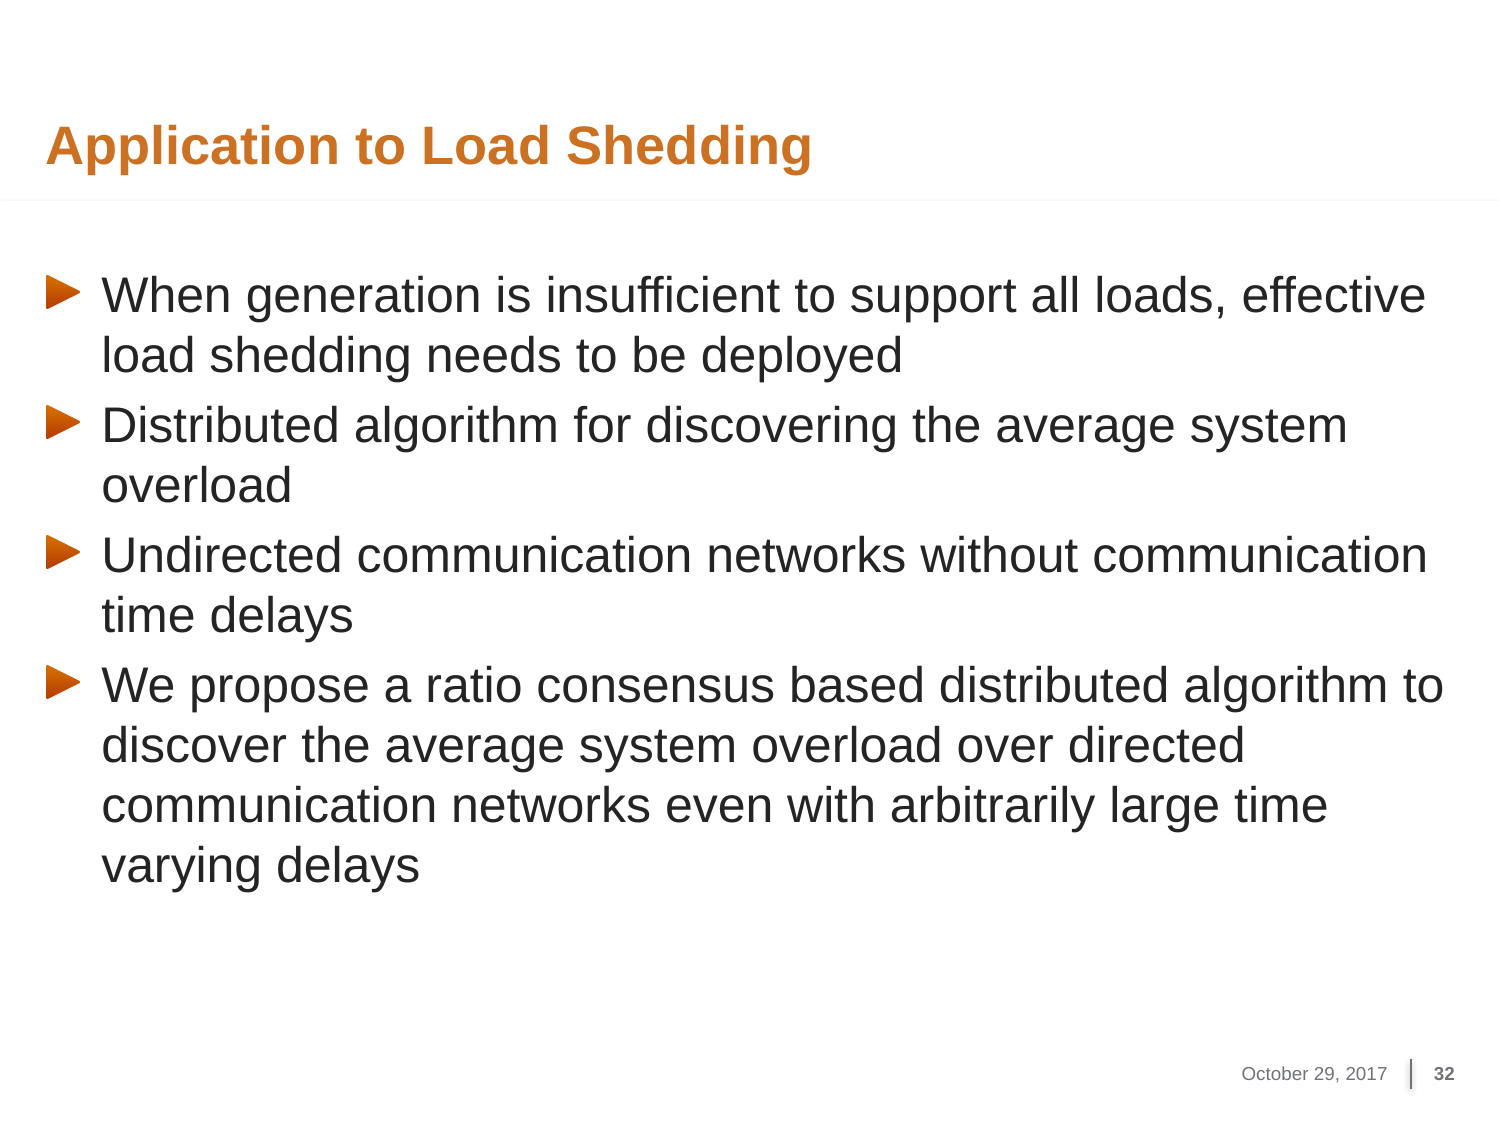

# Application to Load Shedding
When generation is insufficient to support all loads, effective load shedding needs to be deployed
Distributed algorithm for discovering the average system overload
Undirected communication networks without communication time delays
We propose a ratio consensus based distributed algorithm to discover the average system overload over directed communication networks even with arbitrarily large time varying delays

October 29, 2017
32